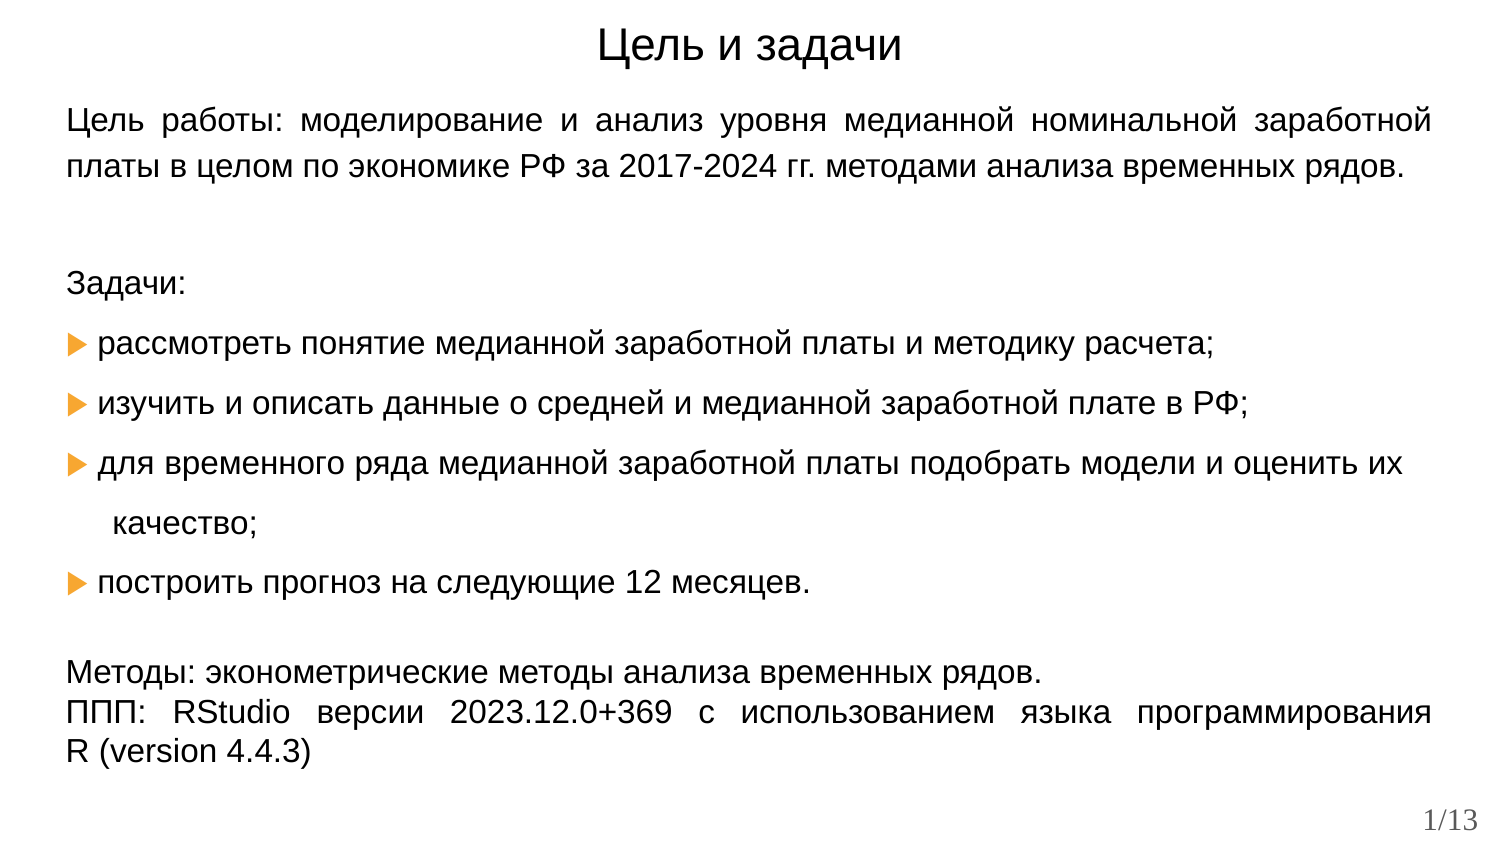

# Цель и задачи
Цель работы: моделирование и анализ уровня медианной номинальной заработной платы в целом по экономике РФ за 2017-2024 гг. методами анализа временных рядов.
Задачи:
▶︎ рассмотреть понятие медианной заработной платы и методику расчета;
▶︎ изучить и описать данные о средней и медианной заработной плате в РФ;
▶︎ для временного ряда медианной заработной платы подобрать модели и оценить их         качество;
▶︎ построить прогноз на следующие 12 месяцев.

Методы: эконометрические методы анализа временных рядов.
ППП: RStudio версии 2023.12.0+369 с использованием языка программирования R (version 4.4.3)
1/13